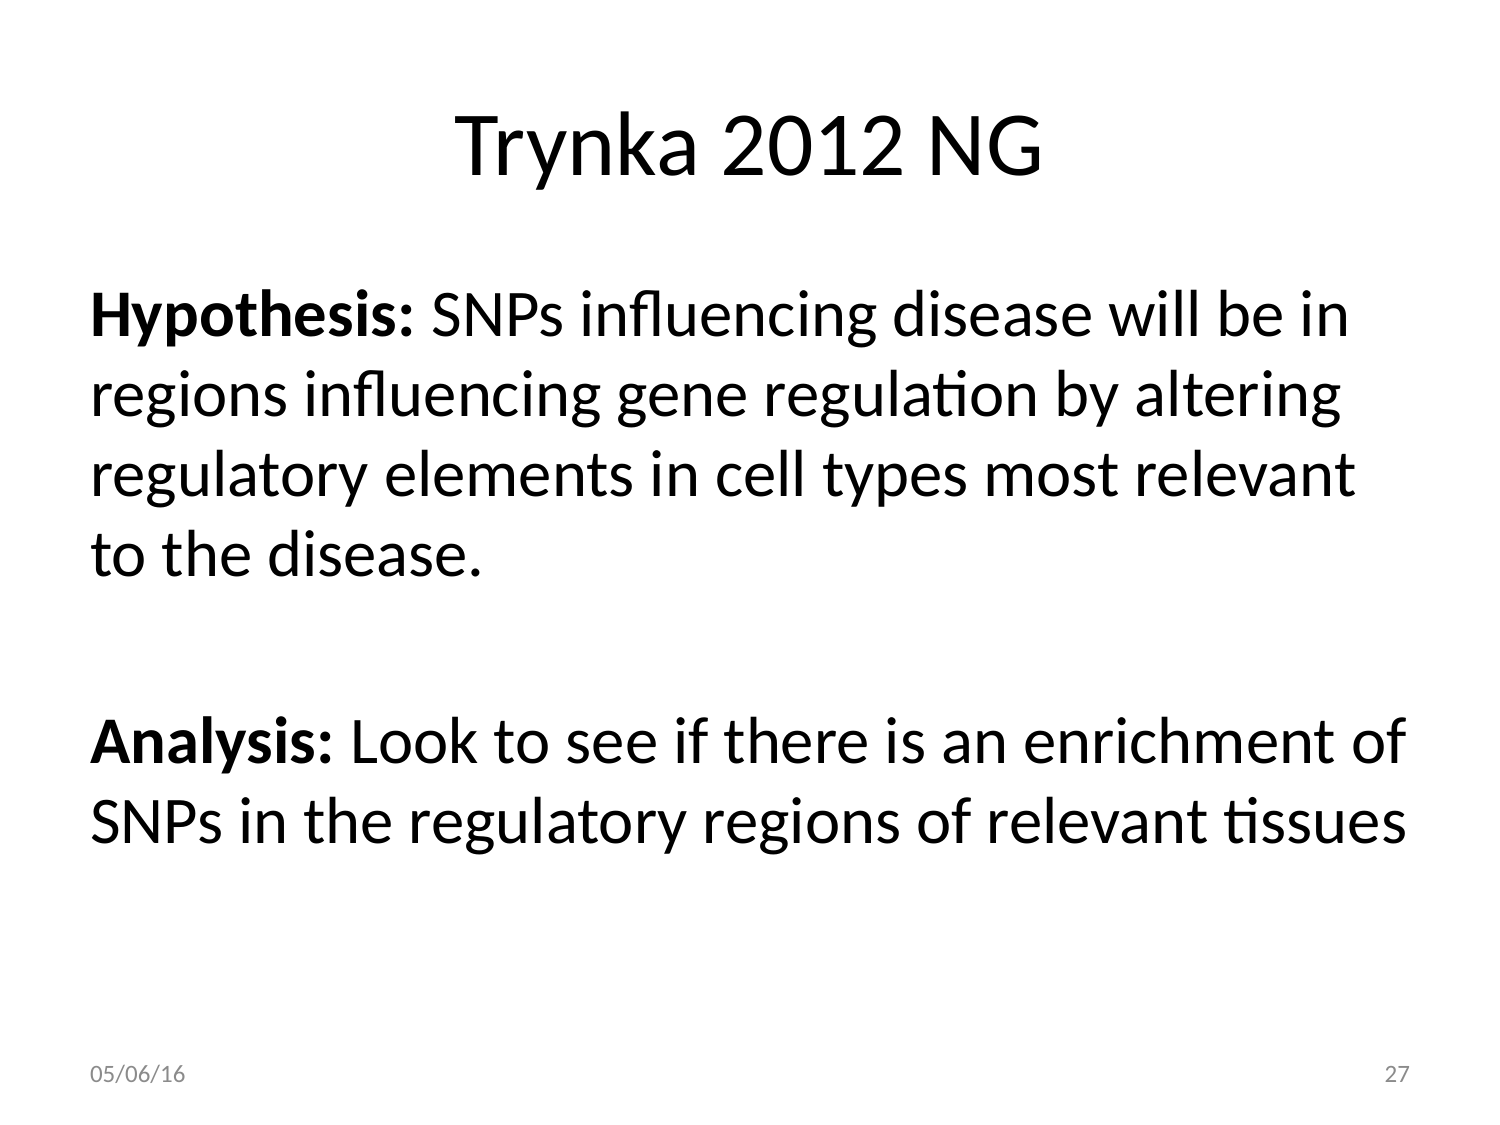

# Trynka 2012 NG
Hypothesis: SNPs influencing disease will be in regions influencing gene regulation by altering regulatory elements in cell types most relevant to the disease.

Analysis: Look to see if there is an enrichment of SNPs in the regulatory regions of relevant tissues